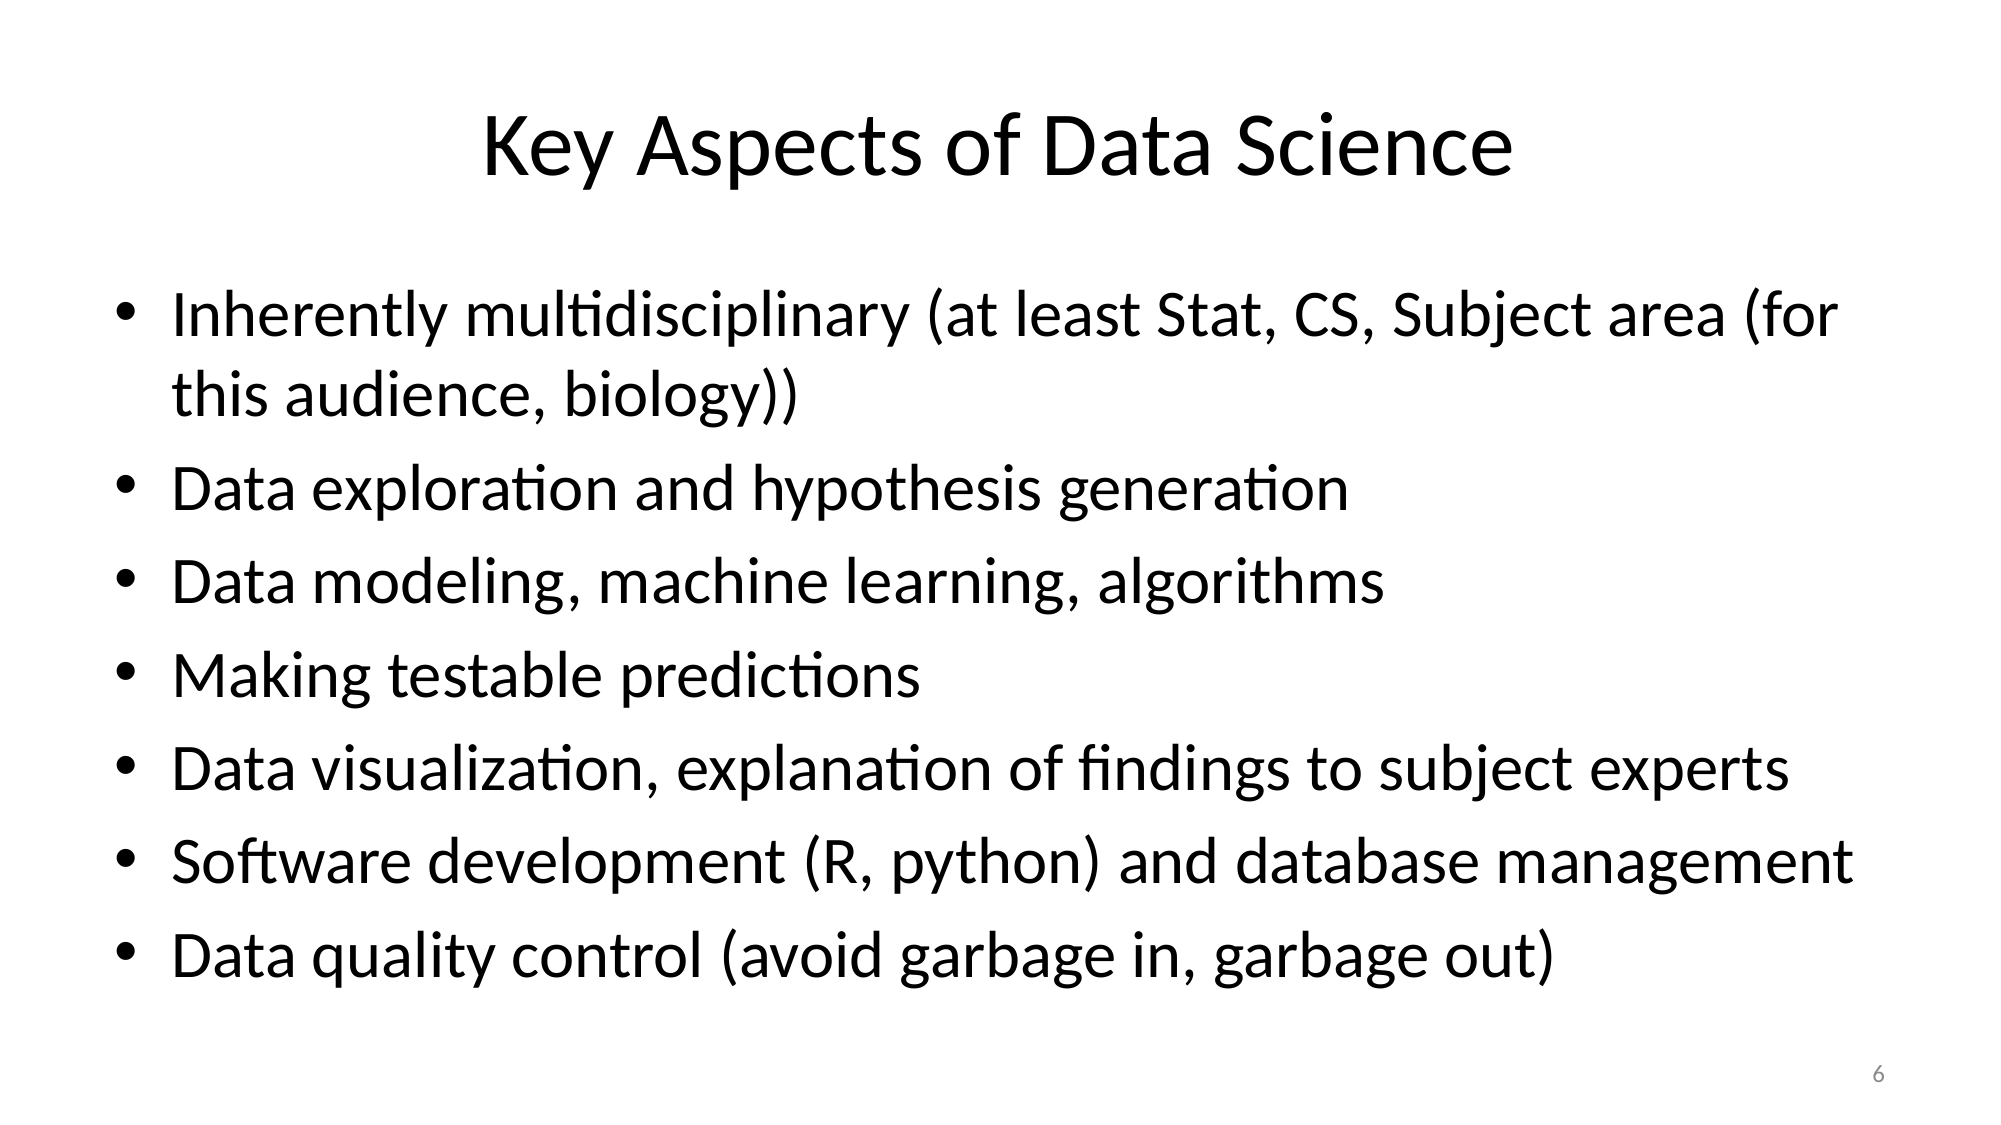

# Key Aspects of Data Science
Inherently multidisciplinary (at least Stat, CS, Subject area (for this audience, biology))
Data exploration and hypothesis generation
Data modeling, machine learning, algorithms
Making testable predictions
Data visualization, explanation of findings to subject experts
Software development (R, python) and database management
Data quality control (avoid garbage in, garbage out)
6